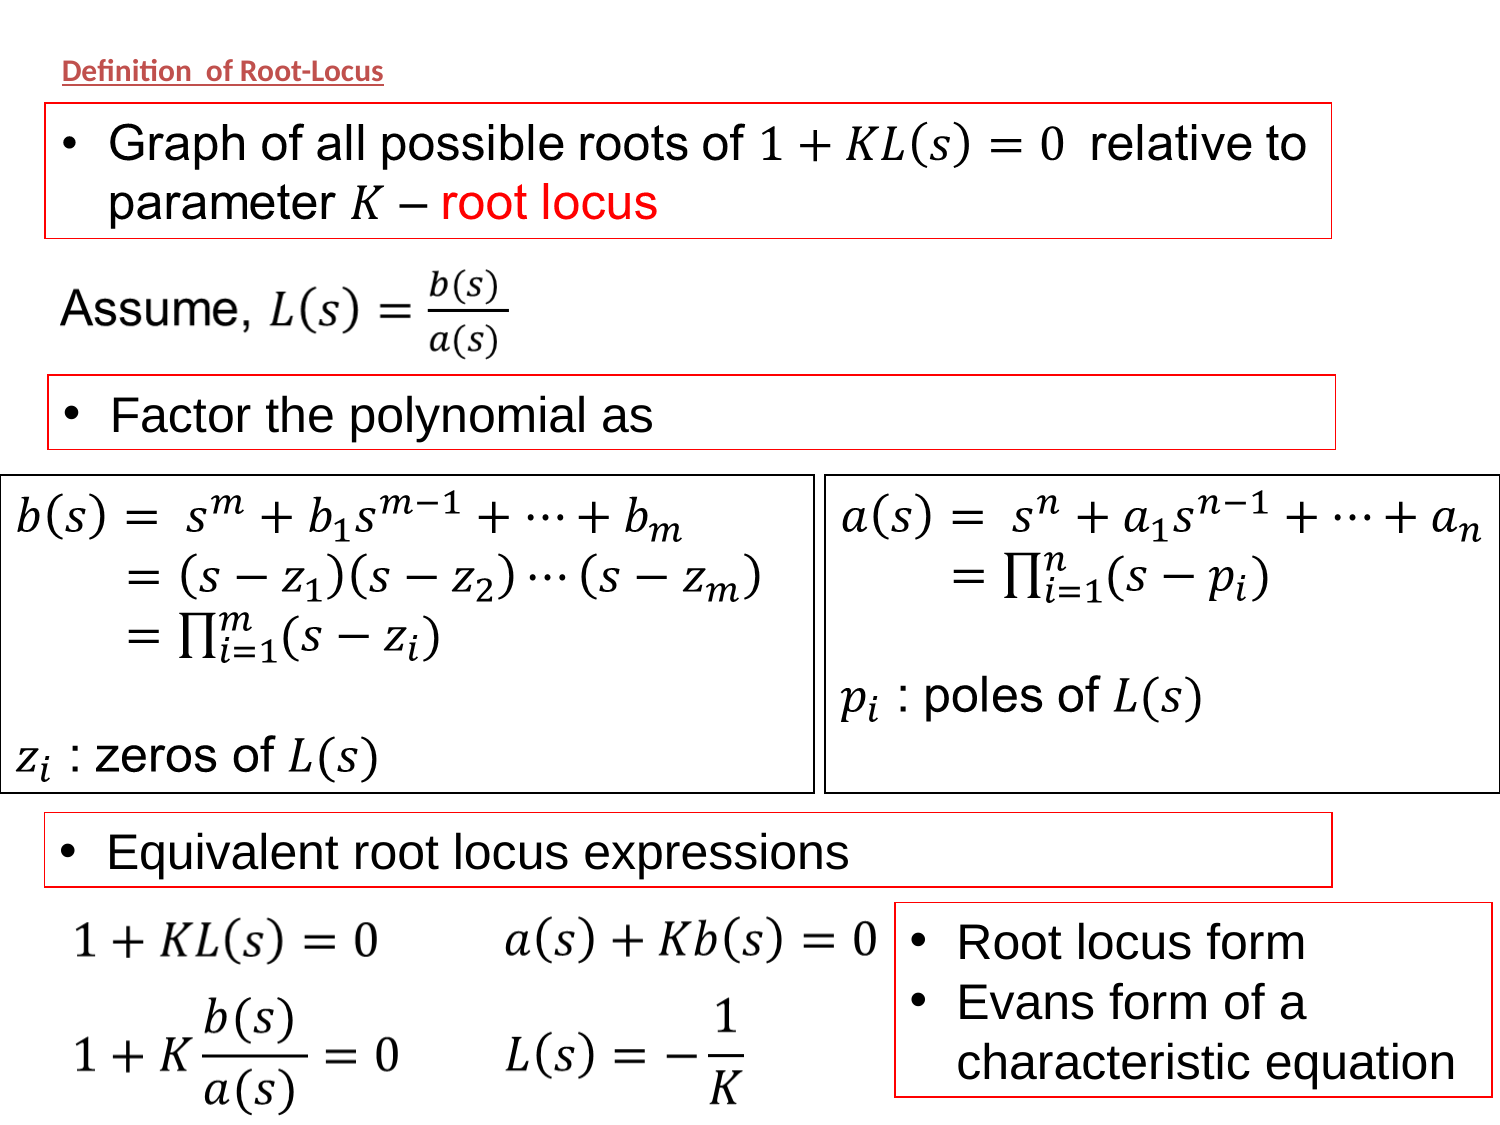

Definition  of Root-Locus

Factor the polynomial as

Equivalent root locus expressions

Root locus form
Evans form of a characteristic equation